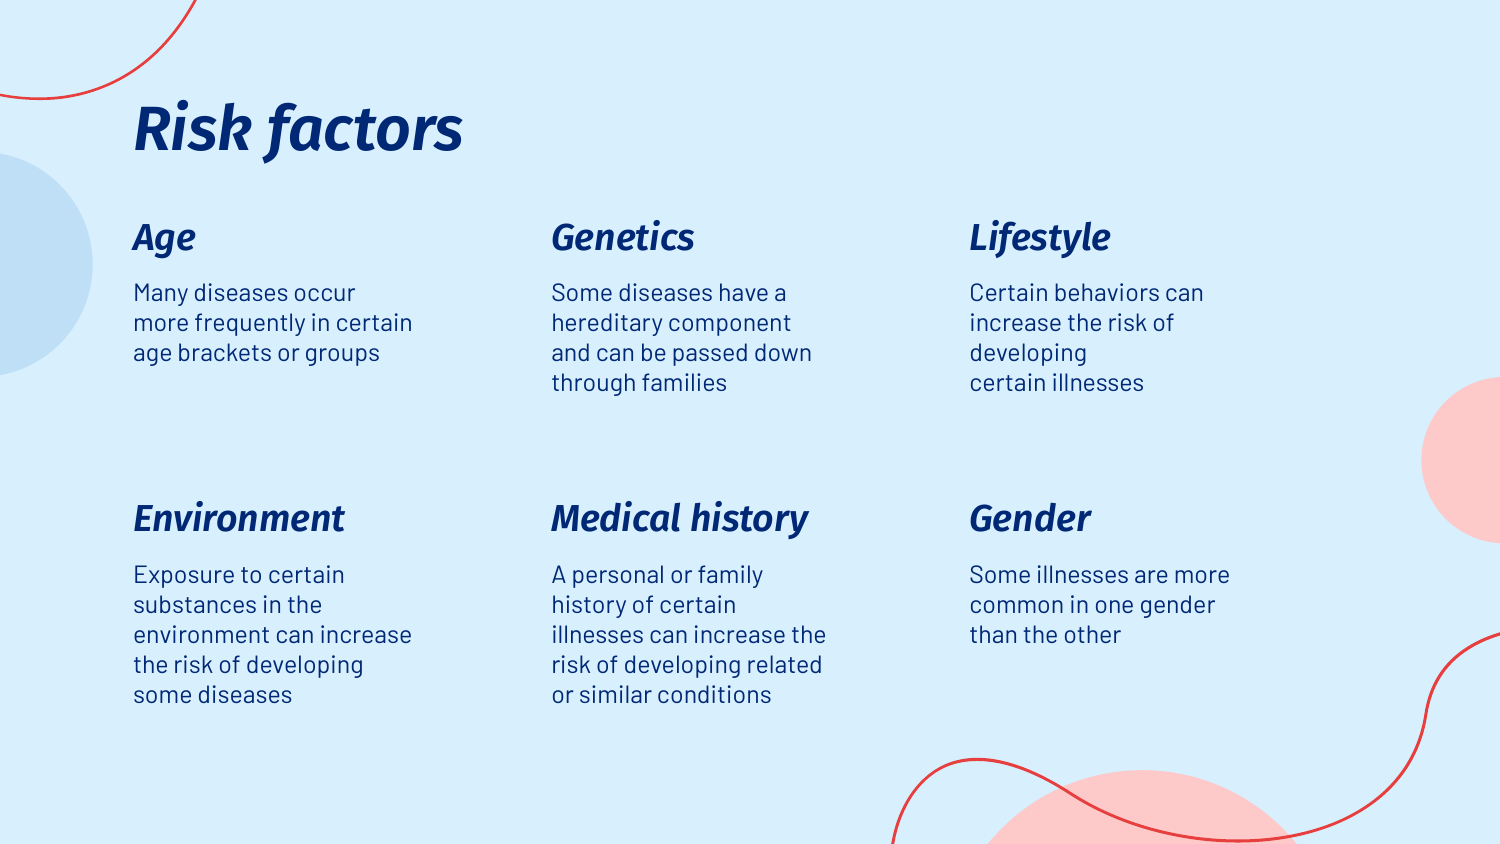

# Risk factors
Age
Genetics
Lifestyle
Some diseases have a hereditary component and can be passed down through families
Certain behaviors can increase the risk of developing
certain illnesses
Many diseases occur more frequently in certain age brackets or groups
Environment
Medical history
Gender
Exposure to certain substances in the environment can increase the risk of developing some diseases
A personal or family history of certain illnesses can increase the risk of developing related or similar conditions
Some illnesses are more common in one gender than the other